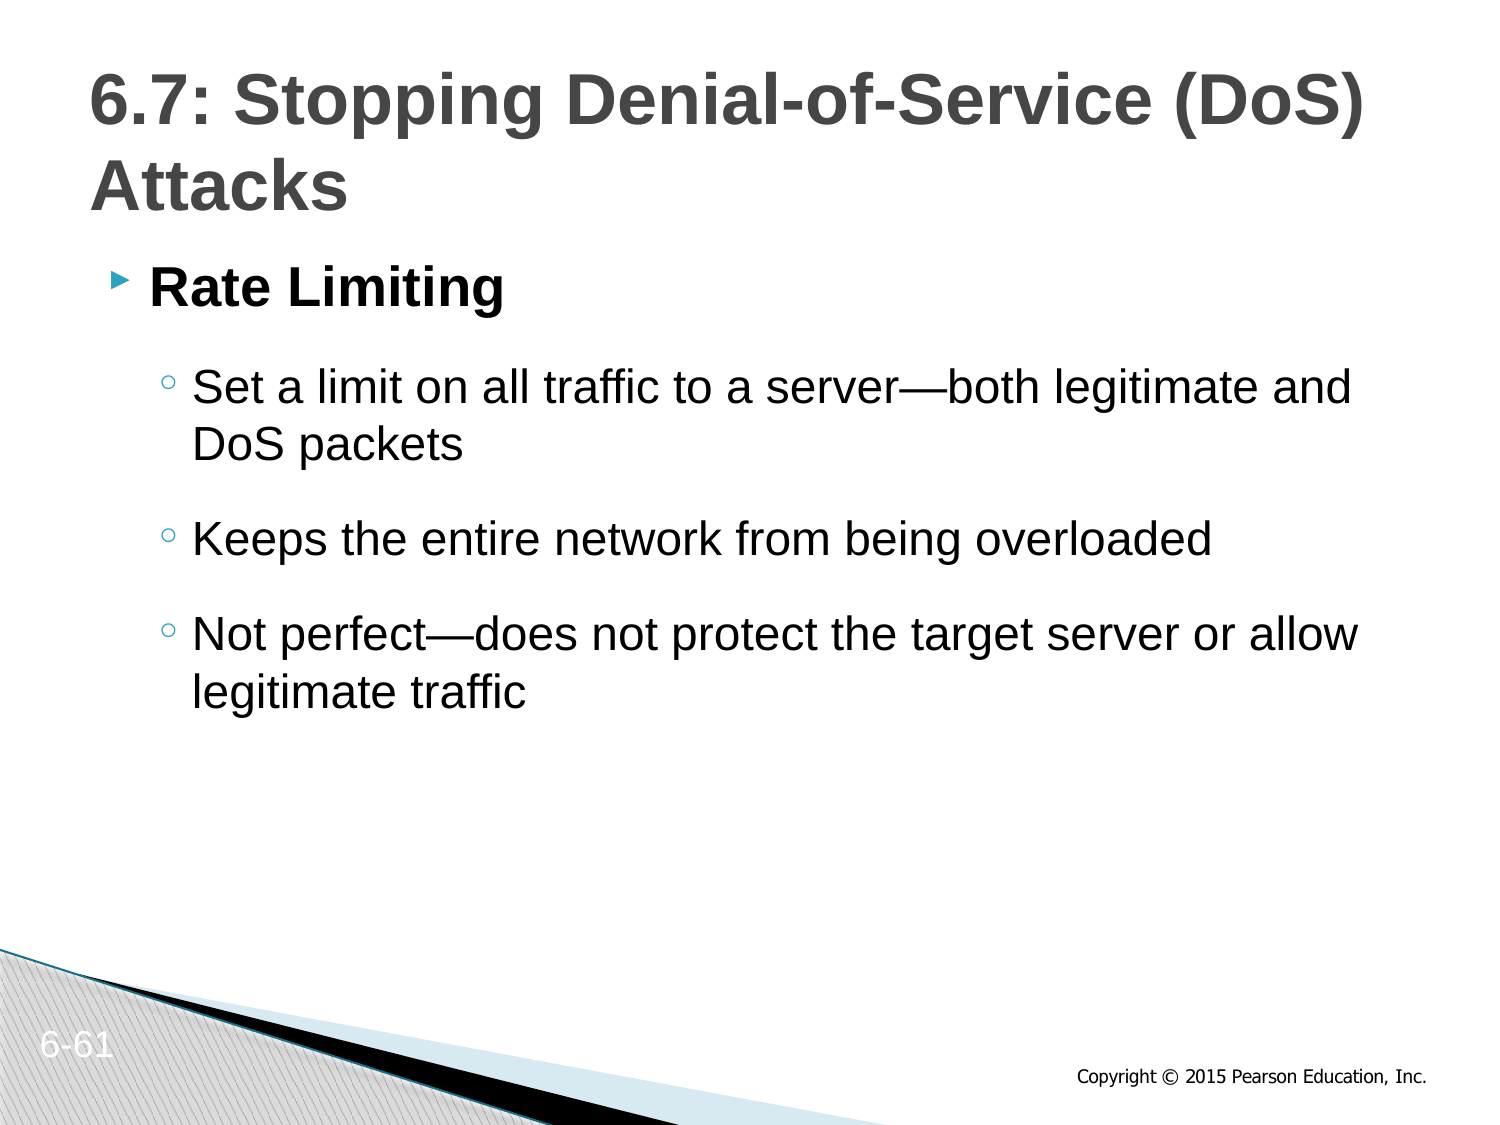

# 6.7: Stopping Denial-of-Service (DoS) Attacks
Rate Limiting
Set a limit on all traffic to a server—both legitimate and DoS packets
Keeps the entire network from being overloaded
Not perfect—does not protect the target server or allow legitimate traffic

6-61